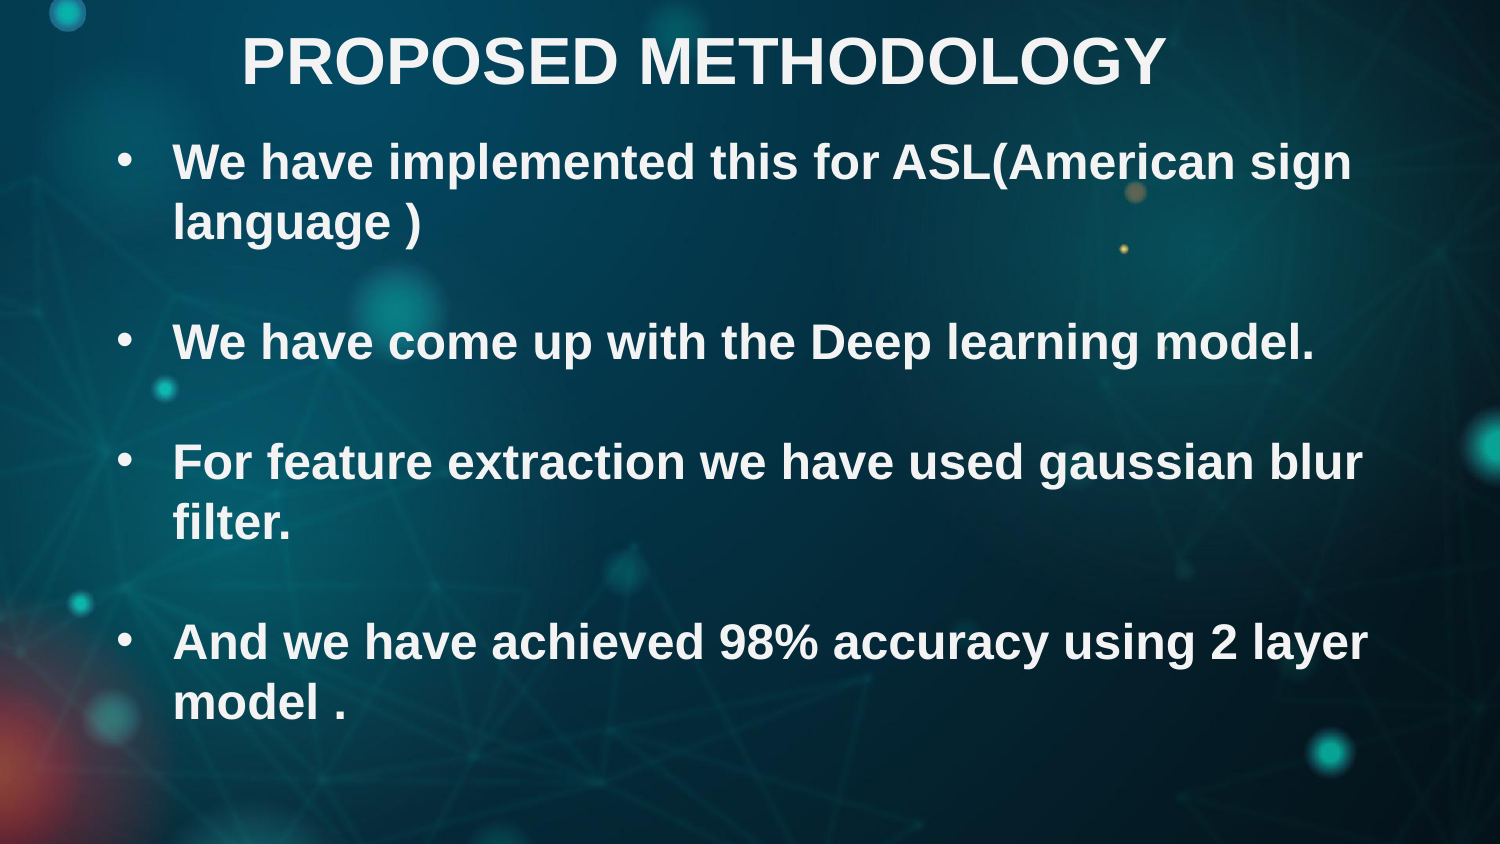

# PROPOSED METHODOLOGY
We have implemented this for ASL(American sign language )

We have come up with the Deep learning model.

For feature extraction we have used gaussian blur filter.

And we have achieved 98% accuracy using 2 layer model .